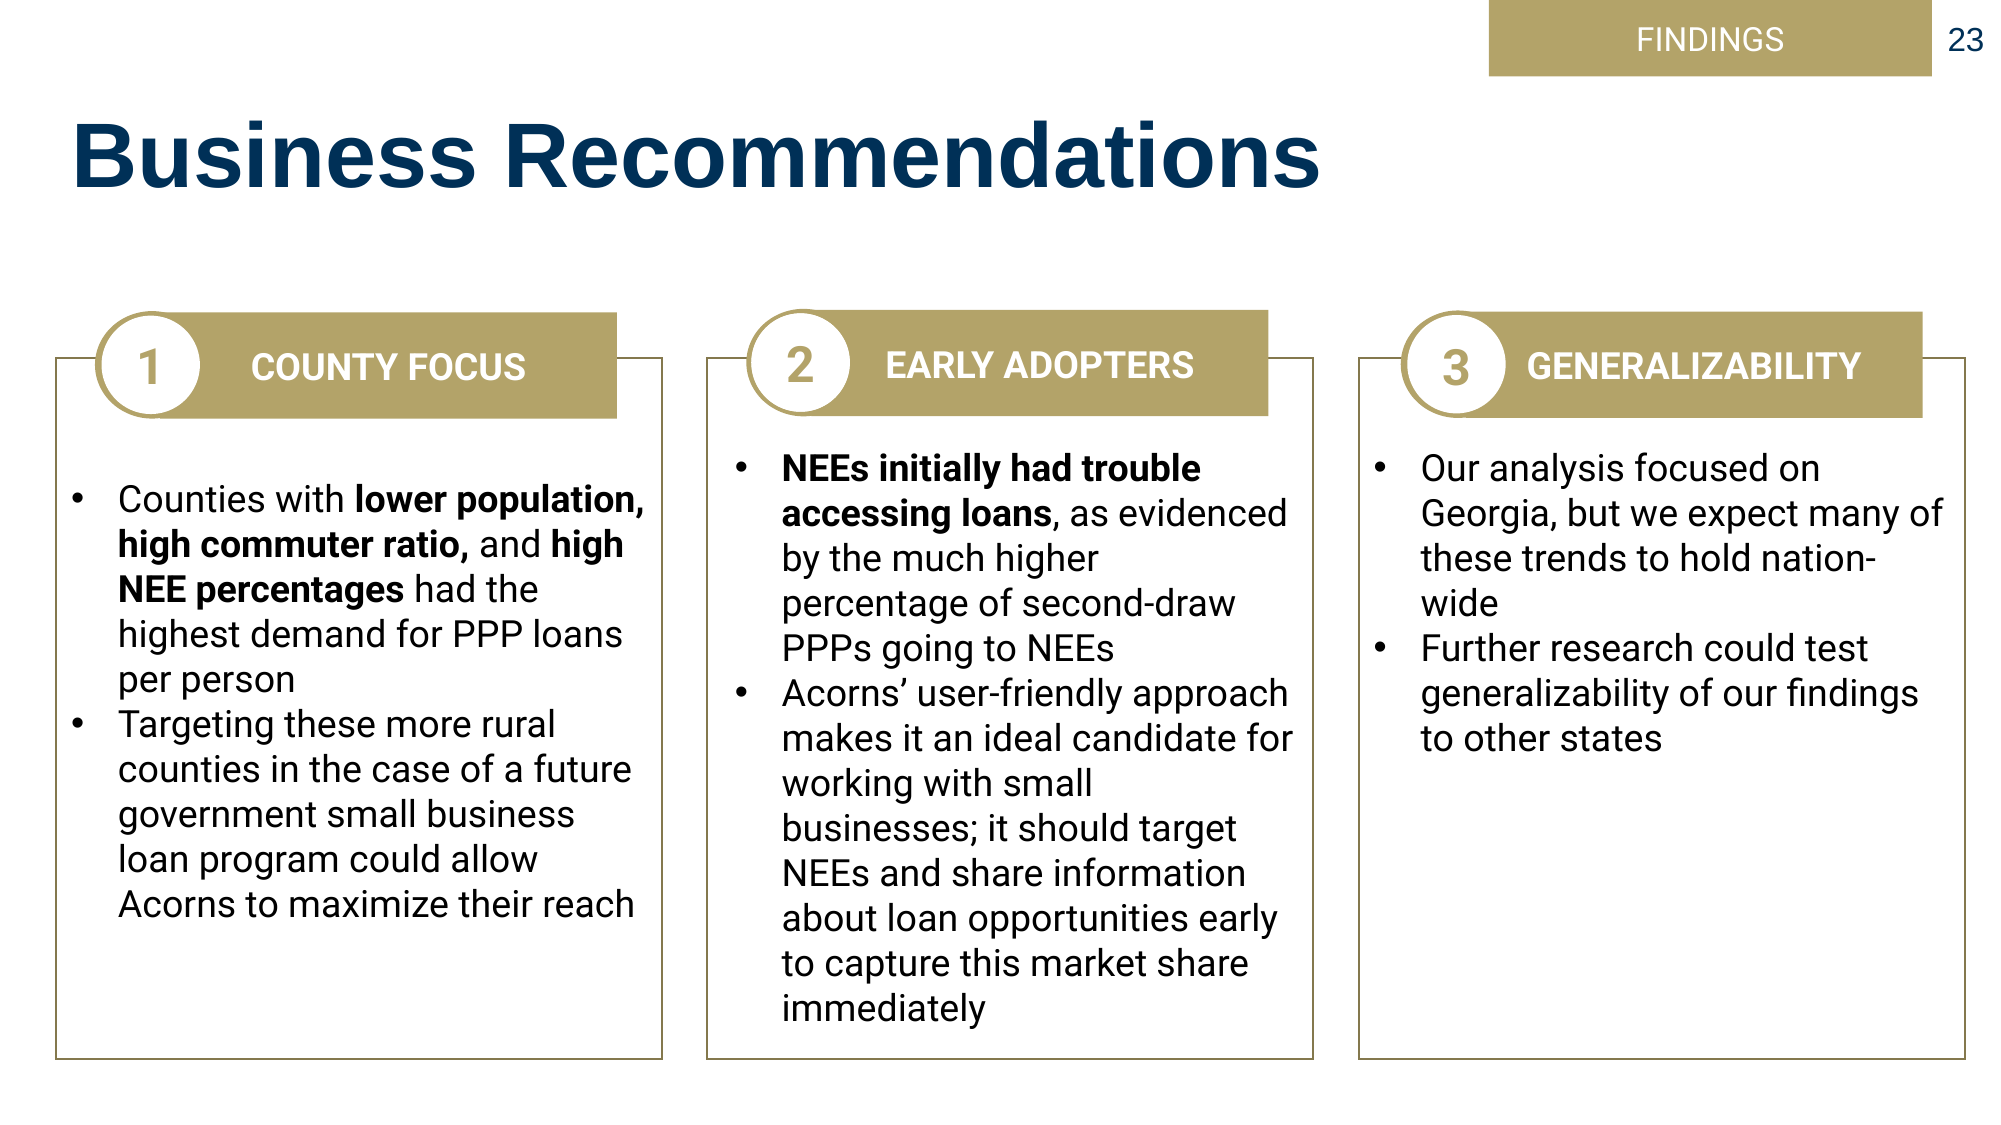

FINDINGS
23
# Business Recommendations

EARLY ADOPTERS

GENERALIZABILITY

COUNTY FOCUS
1

2
3

NEEs initially had trouble accessing loans, as evidenced by the much higher percentage of second-draw PPPs going to NEEs
Acorns’ user-friendly approach makes it an ideal candidate for working with small businesses; it should target NEEs and share information about loan opportunities early to capture this market share immediately
Our analysis focused on Georgia, but we expect many of these trends to hold nation-wide
Further research could test generalizability of our findings to other states

Counties with lower population, high commuter ratio, and high NEE percentages had the highest demand for PPP loans per person
Targeting these more rural counties in the case of a future government small business loan program could allow Acorns to maximize their reach